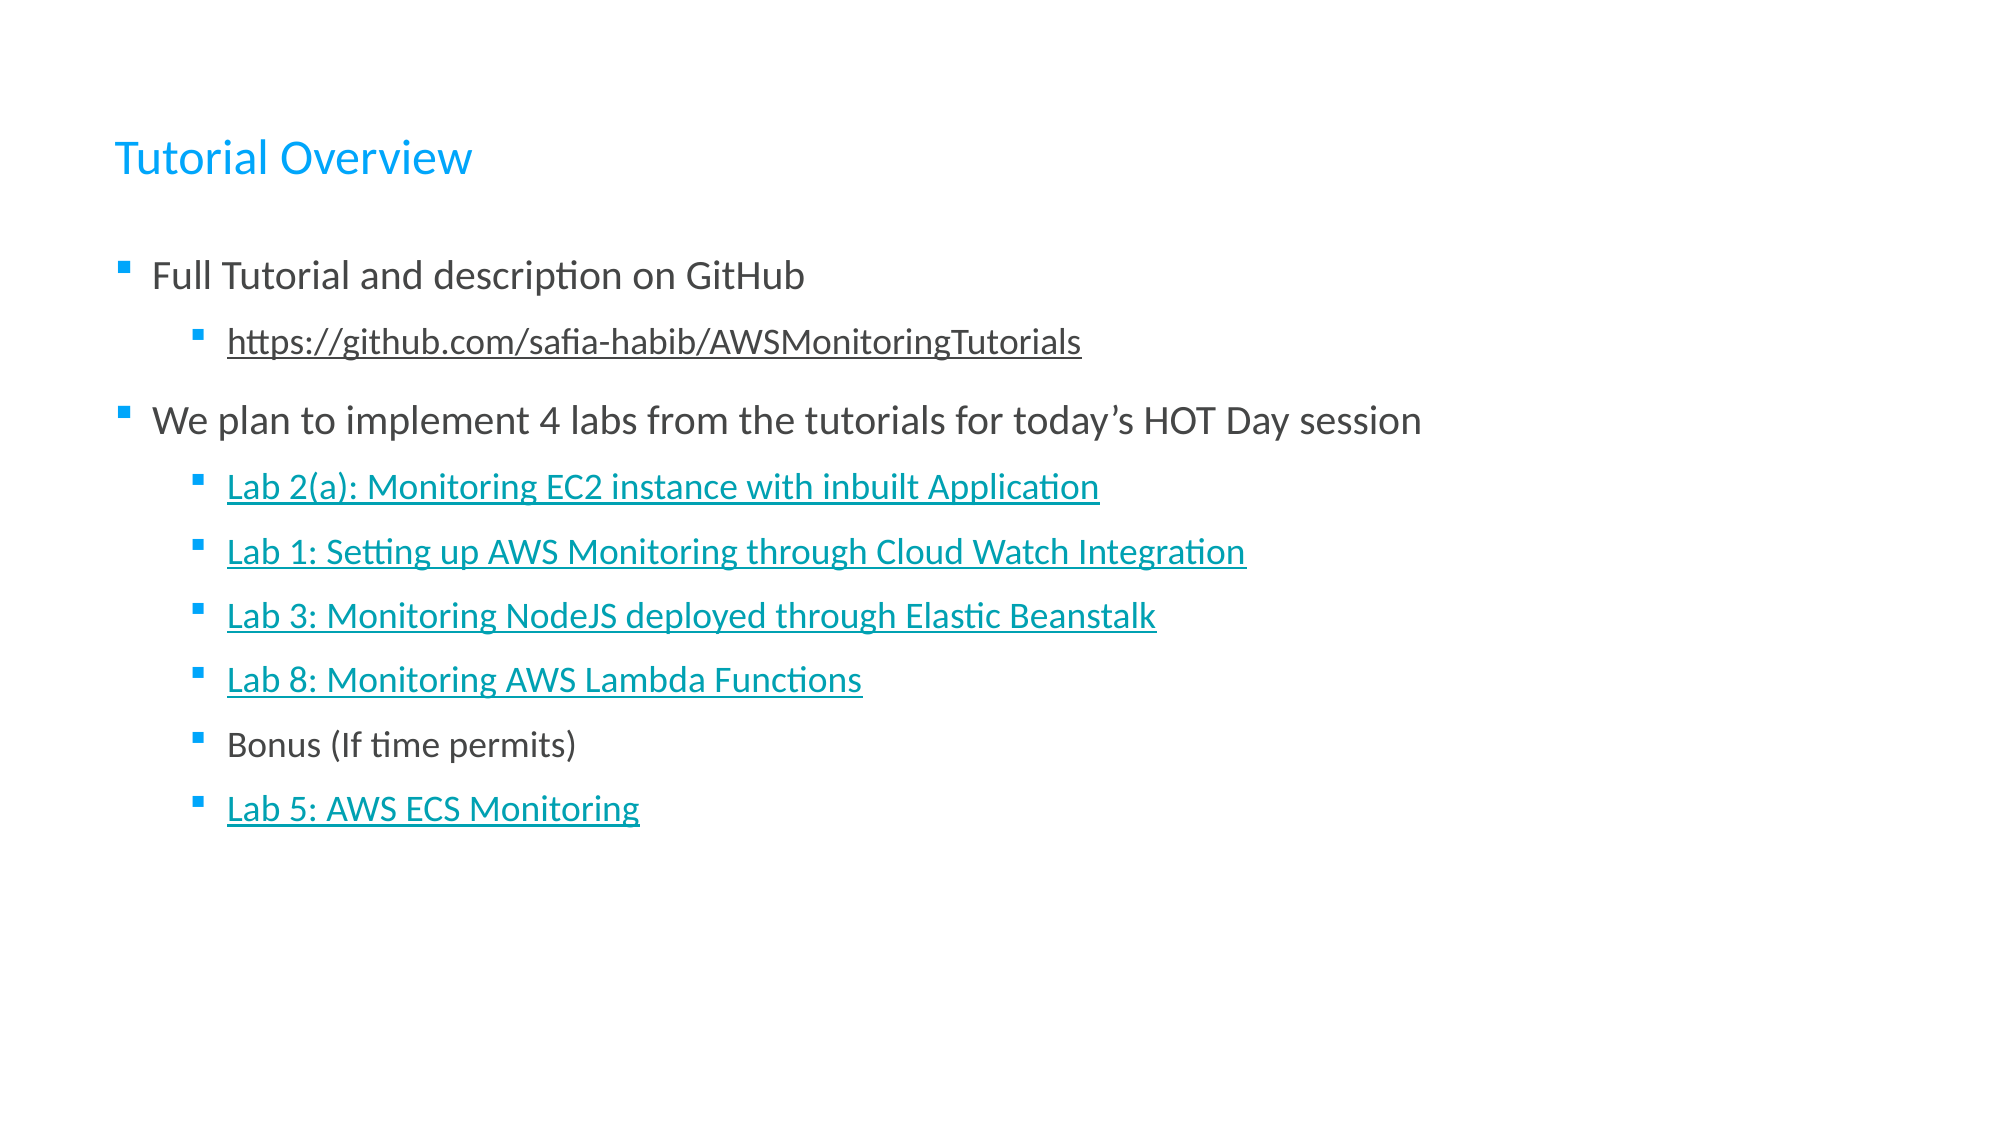

# Tutorial Overview
Full Tutorial and description on GitHub
https://github.com/safia-habib/AWSMonitoringTutorials
We plan to implement 4 labs from the tutorials for today’s HOT Day session
Lab 2(a): Monitoring EC2 instance with inbuilt Application
Lab 1: Setting up AWS Monitoring through Cloud Watch Integration
Lab 3: Monitoring NodeJS deployed through Elastic Beanstalk
Lab 8: Monitoring AWS Lambda Functions
Bonus (If time permits)
Lab 5: AWS ECS Monitoring